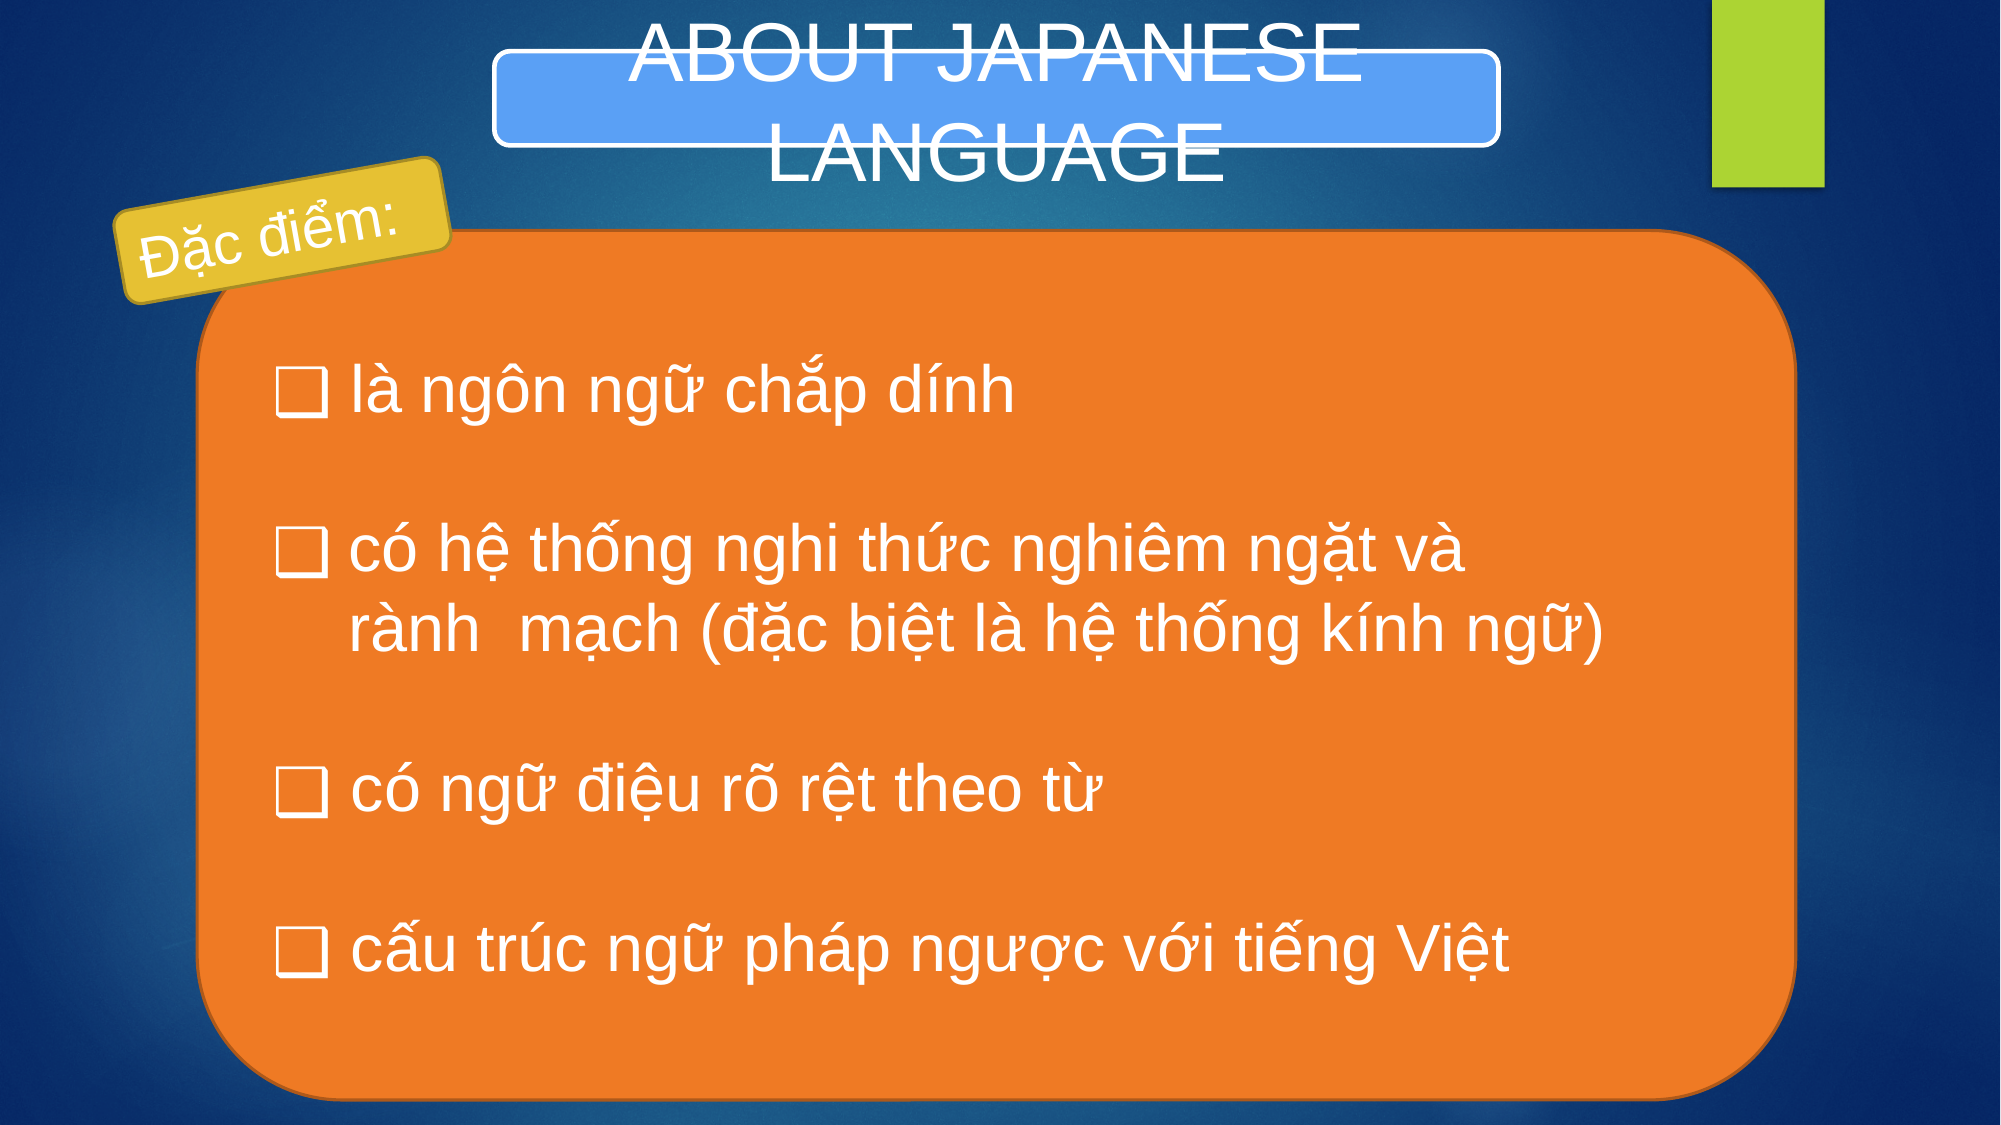

ABOUT JAPANESE LANGUAGE
Đặc điểm:
 là ngôn ngữ chắp dính

có hệ thống nghi thức nghiêm ngặt và
rành  mạch (đặc biệt là hệ thống kính ngữ)

 có ngữ điệu rõ rệt theo từ

 cấu trúc ngữ pháp ngược với tiếng Việt